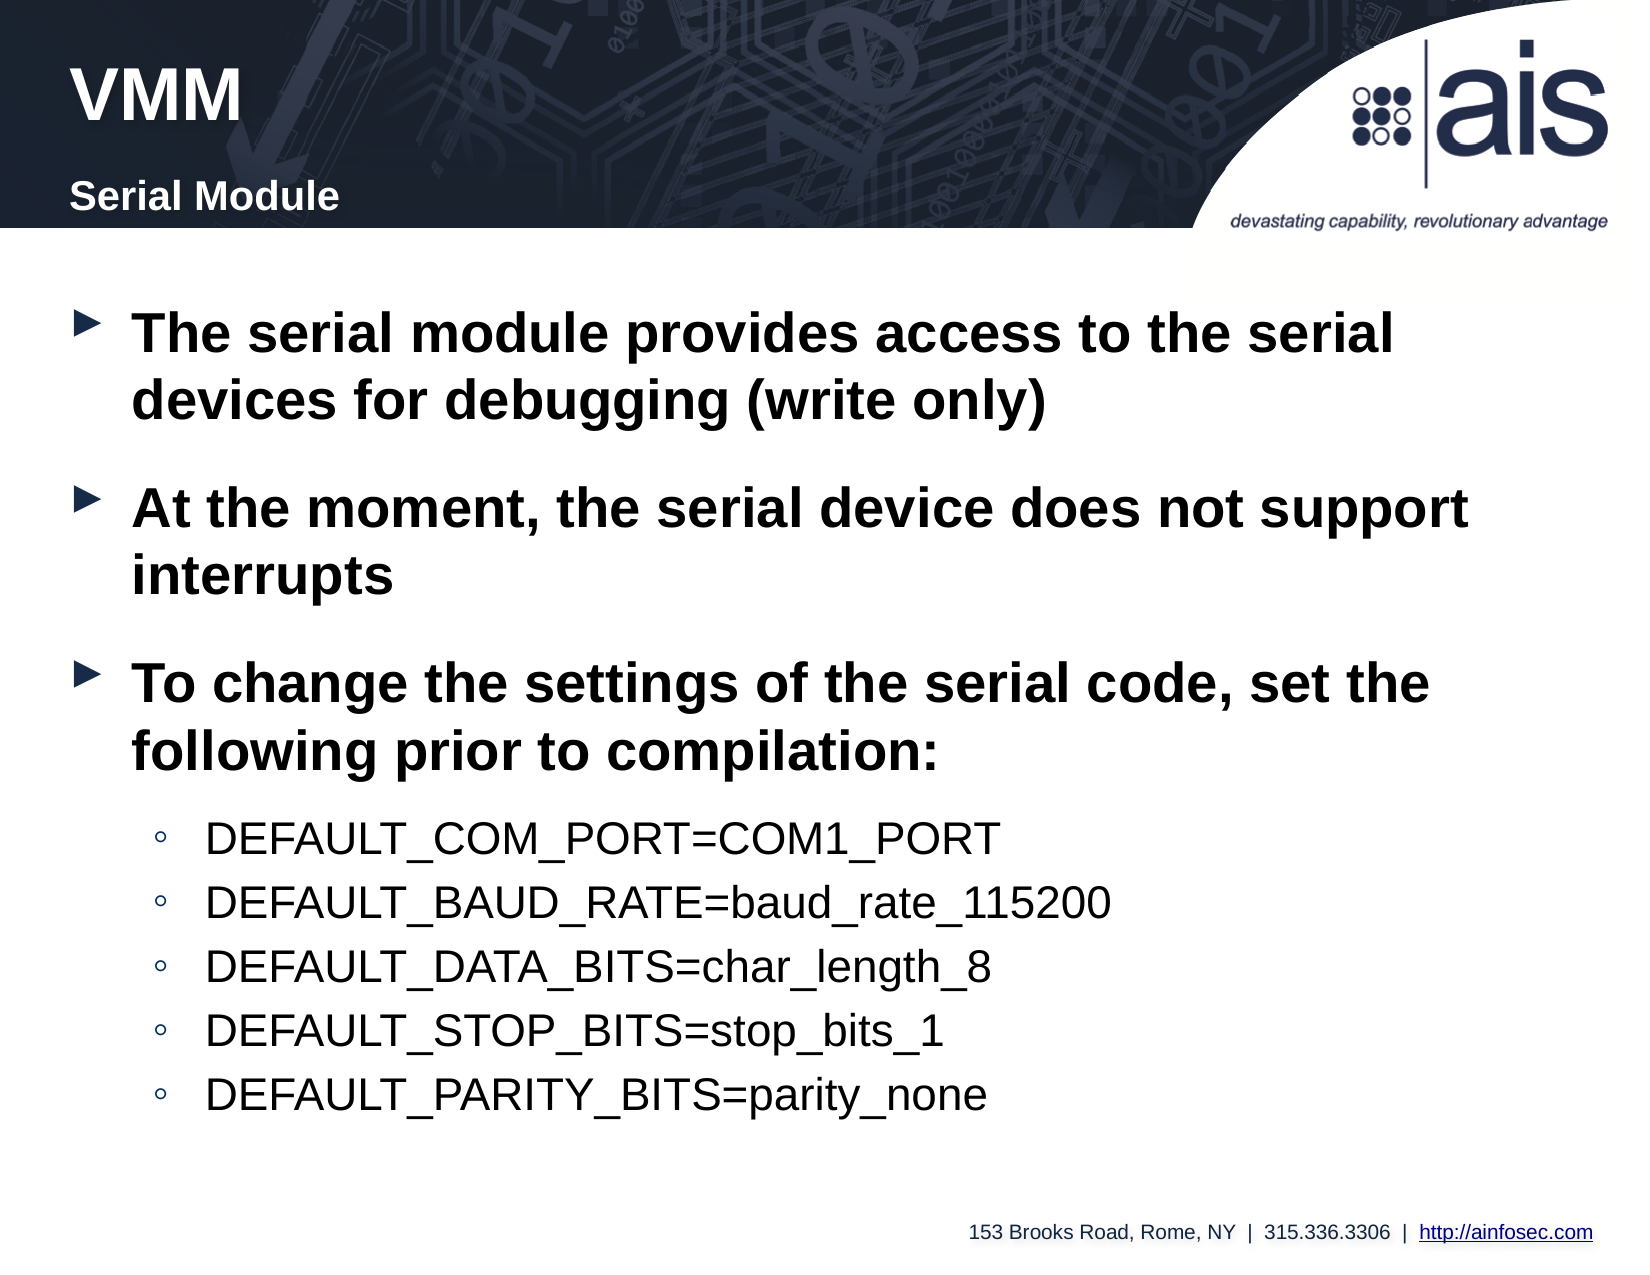

VMM
Serial Module
The serial module provides access to the serial devices for debugging (write only)

At the moment, the serial device does not support interrupts

To change the settings of the serial code, set the following prior to compilation:

DEFAULT_COM_PORT=COM1_PORT
DEFAULT_BAUD_RATE=baud_rate_115200
DEFAULT_DATA_BITS=char_length_8
DEFAULT_STOP_BITS=stop_bits_1
DEFAULT_PARITY_BITS=parity_none